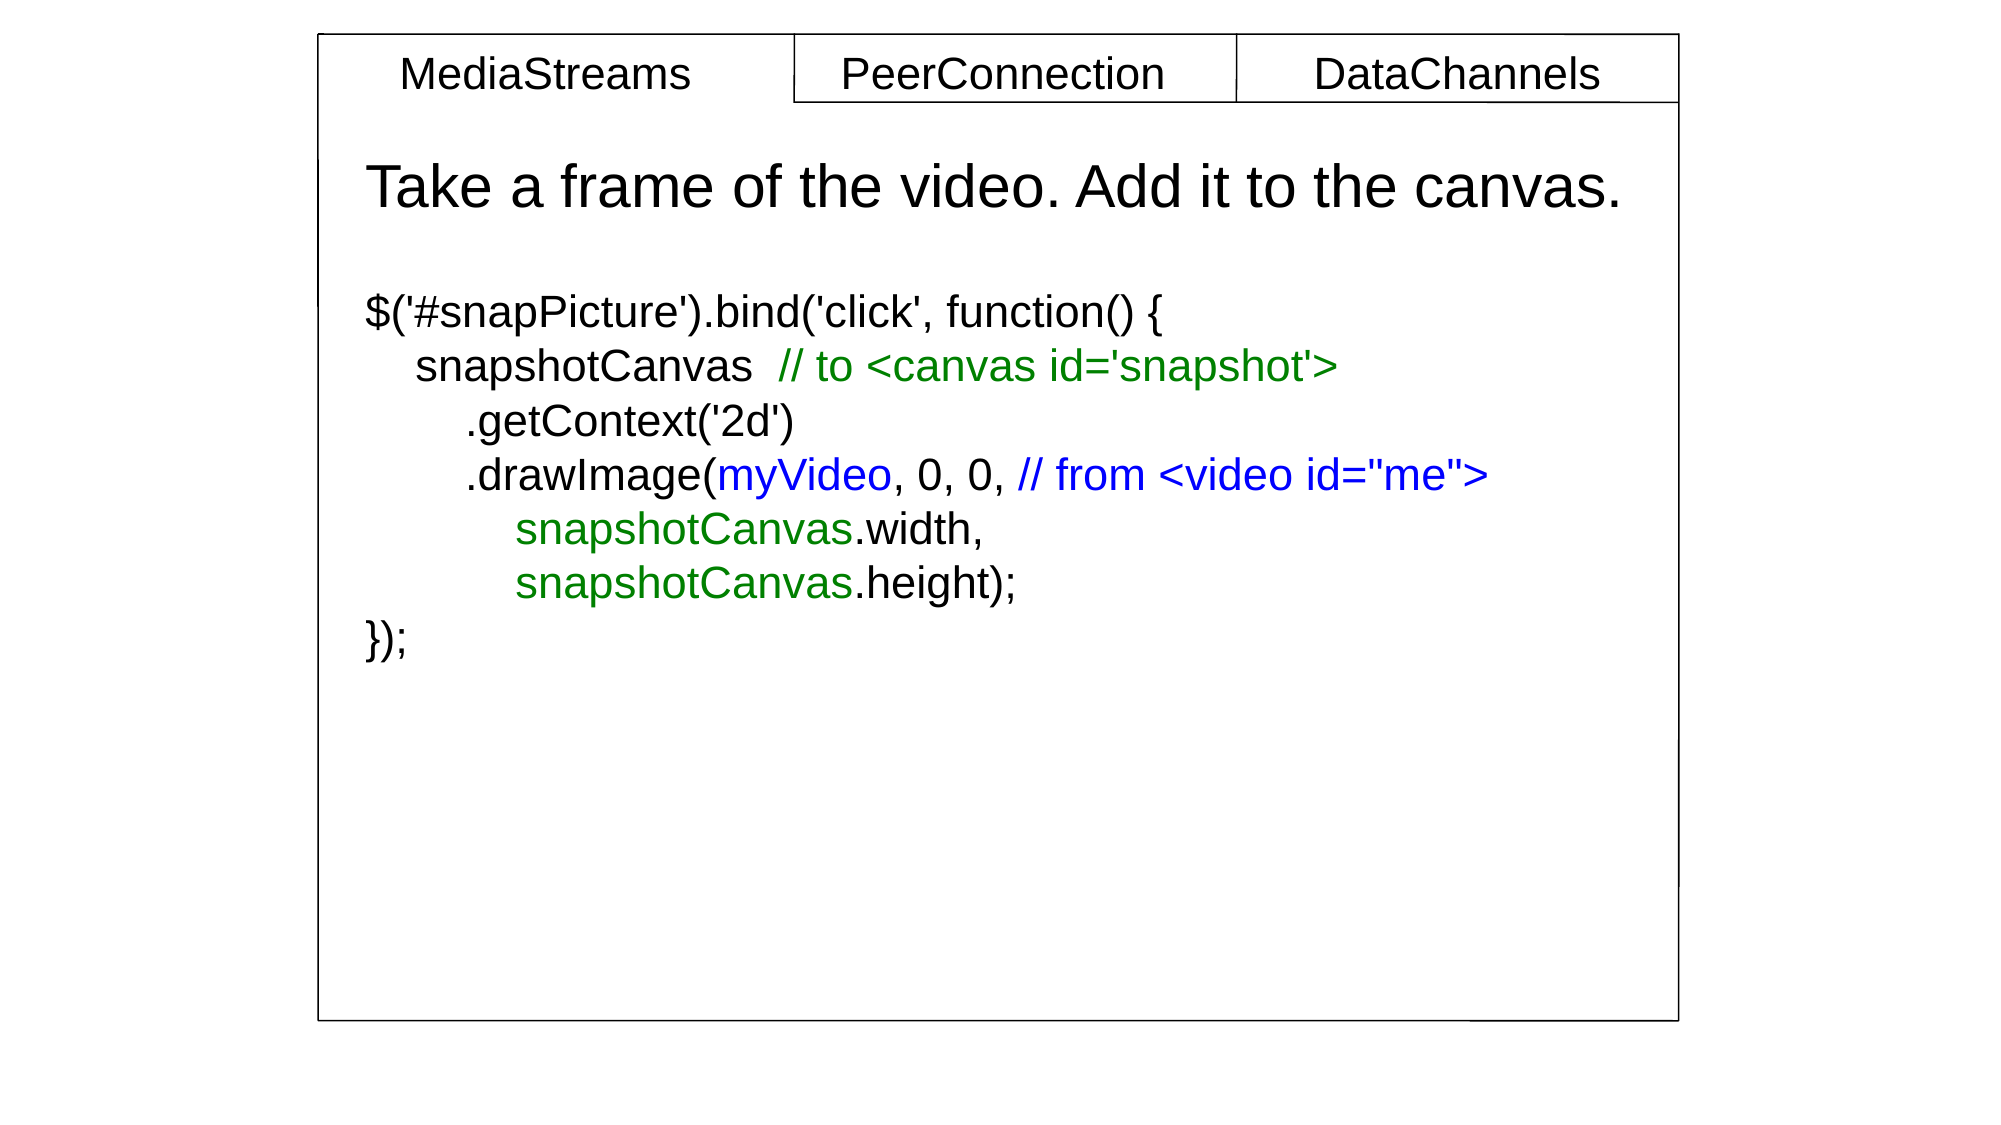

MediaStreams
PeerConnection
DataChannels

Take a frame of the video. Add it to the canvas.
$('#snapPicture').bind('click', function() {
    snapshotCanvas  // to <canvas id='snapshot'>
        .getContext('2d')
        .drawImage(myVideo, 0, 0, // from <video id="me">
            snapshotCanvas.width,
            snapshotCanvas.height);
});